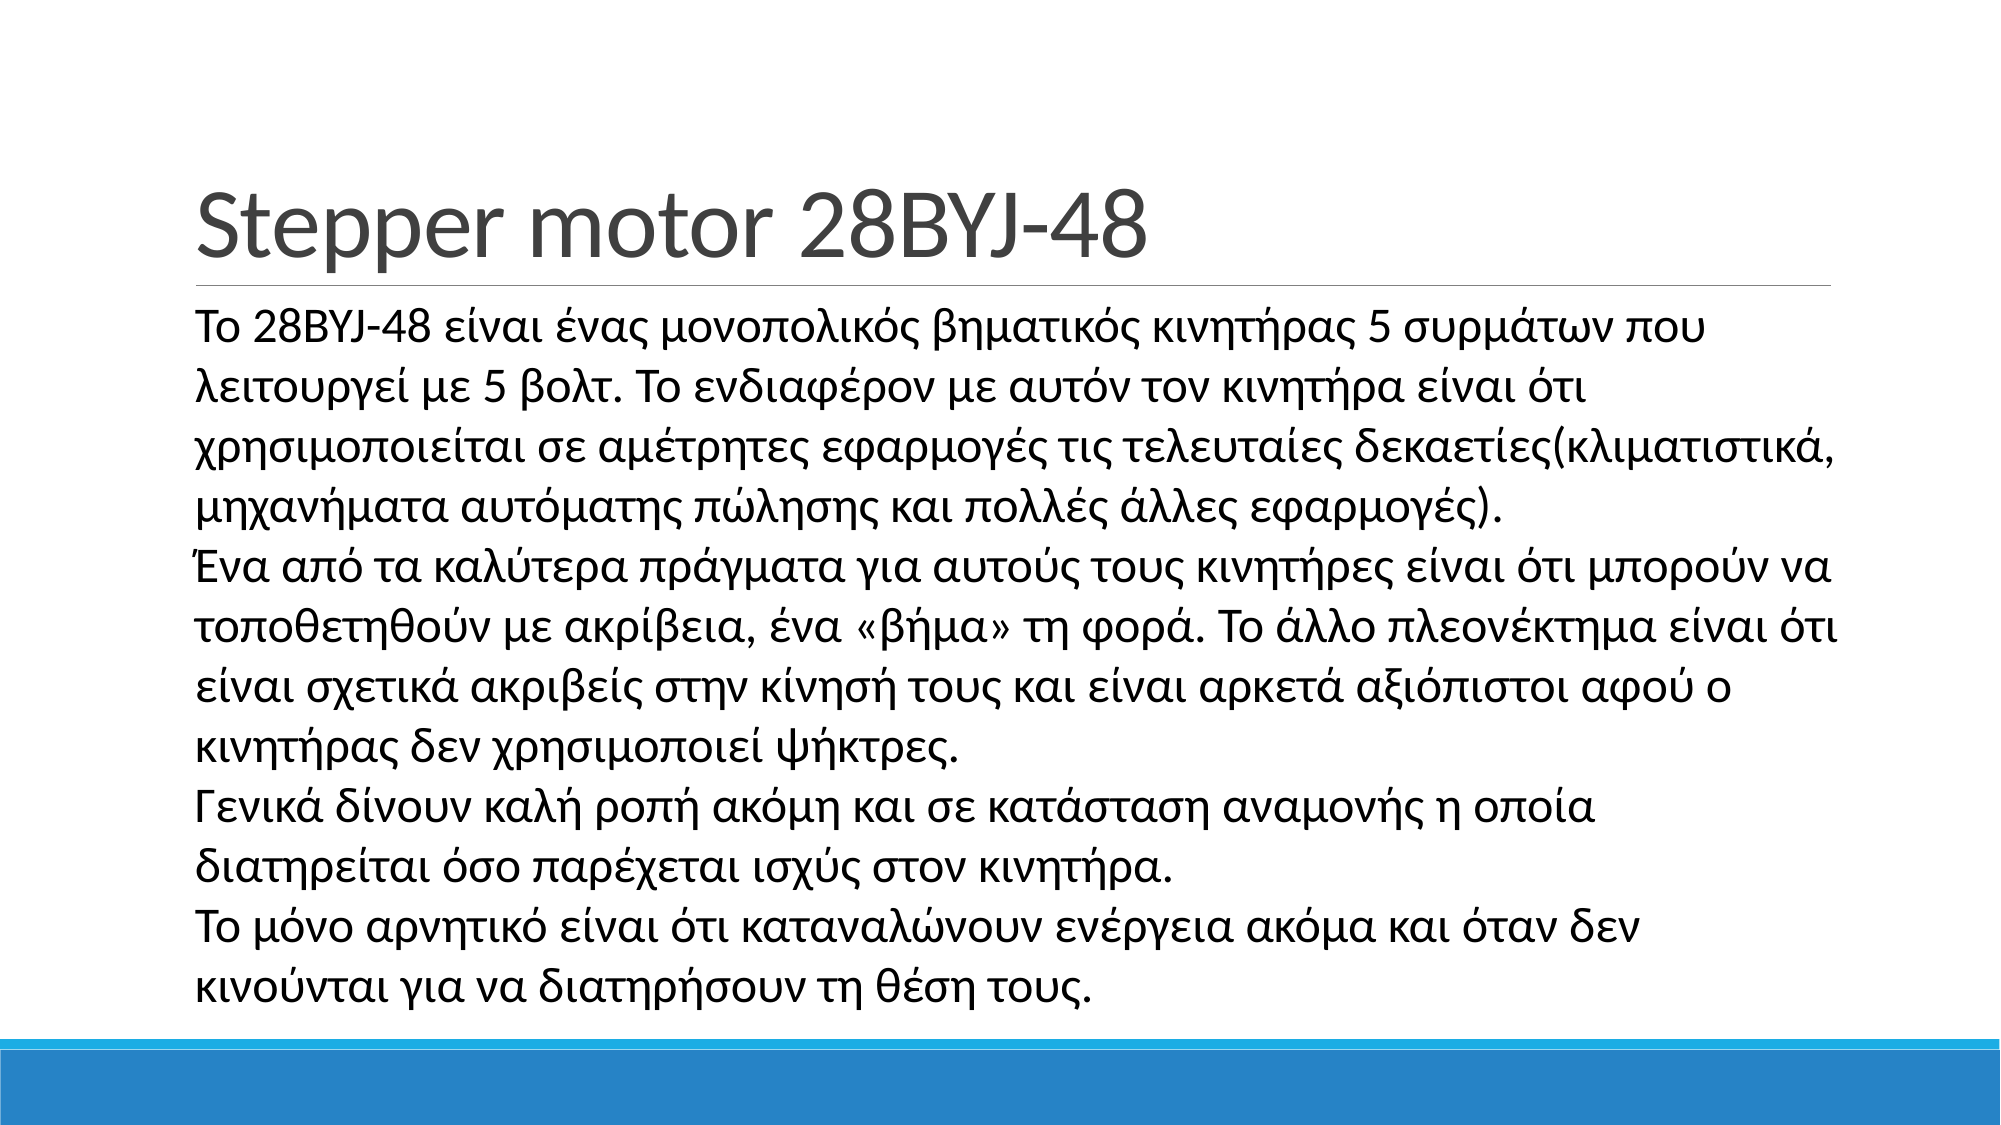

# Stepper motor 28BYJ-48
Το 28BYJ-48 είναι ένας μονοπολικός βηματικός κινητήρας 5 συρμάτων που λειτουργεί με 5 βολτ. Το ενδιαφέρον με αυτόν τον κινητήρα είναι ότι χρησιμοποιείται σε αμέτρητες εφαρμογές τις τελευταίες δεκαετίες(κλιματιστικά, μηχανήματα αυτόματης πώλησης και πολλές άλλες εφαρμογές).
Ένα από τα καλύτερα πράγματα για αυτούς τους κινητήρες είναι ότι μπορούν να τοποθετηθούν με ακρίβεια, ένα «βήμα» τη φορά. Το άλλο πλεονέκτημα είναι ότι είναι σχετικά ακριβείς στην κίνησή τους και είναι αρκετά αξιόπιστοι αφού ο κινητήρας δεν χρησιμοποιεί ψήκτρες.
Γενικά δίνουν καλή ροπή ακόμη και σε κατάσταση αναμονής η οποία διατηρείται όσο παρέχεται ισχύς στον κινητήρα.
Το μόνο αρνητικό είναι ότι καταναλώνουν ενέργεια ακόμα και όταν δεν κινούνται για να διατηρήσουν τη θέση τους.